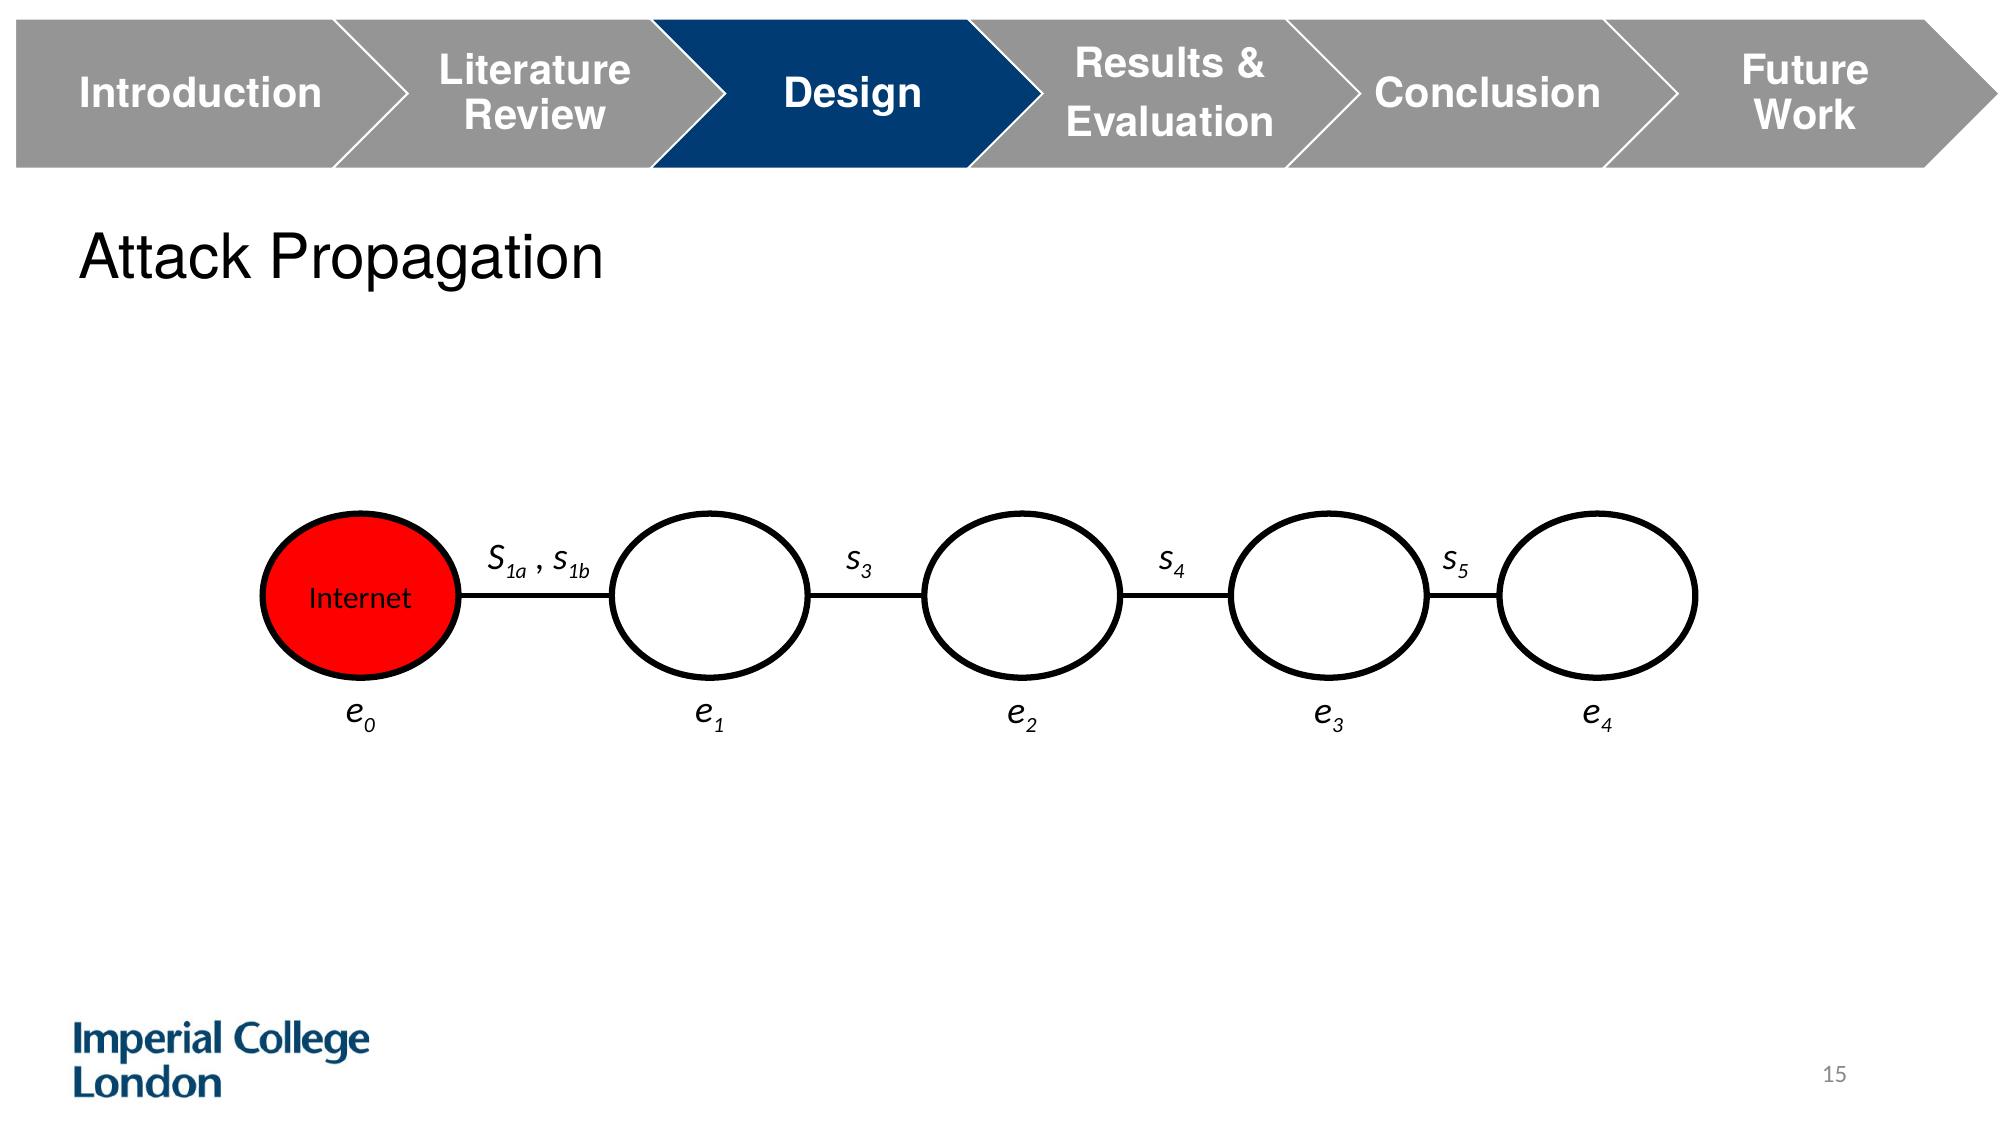

Attack Propagation
Internet

S1a , s1b
s3
s4
s5
e0
e1
e2
e3
e4
15